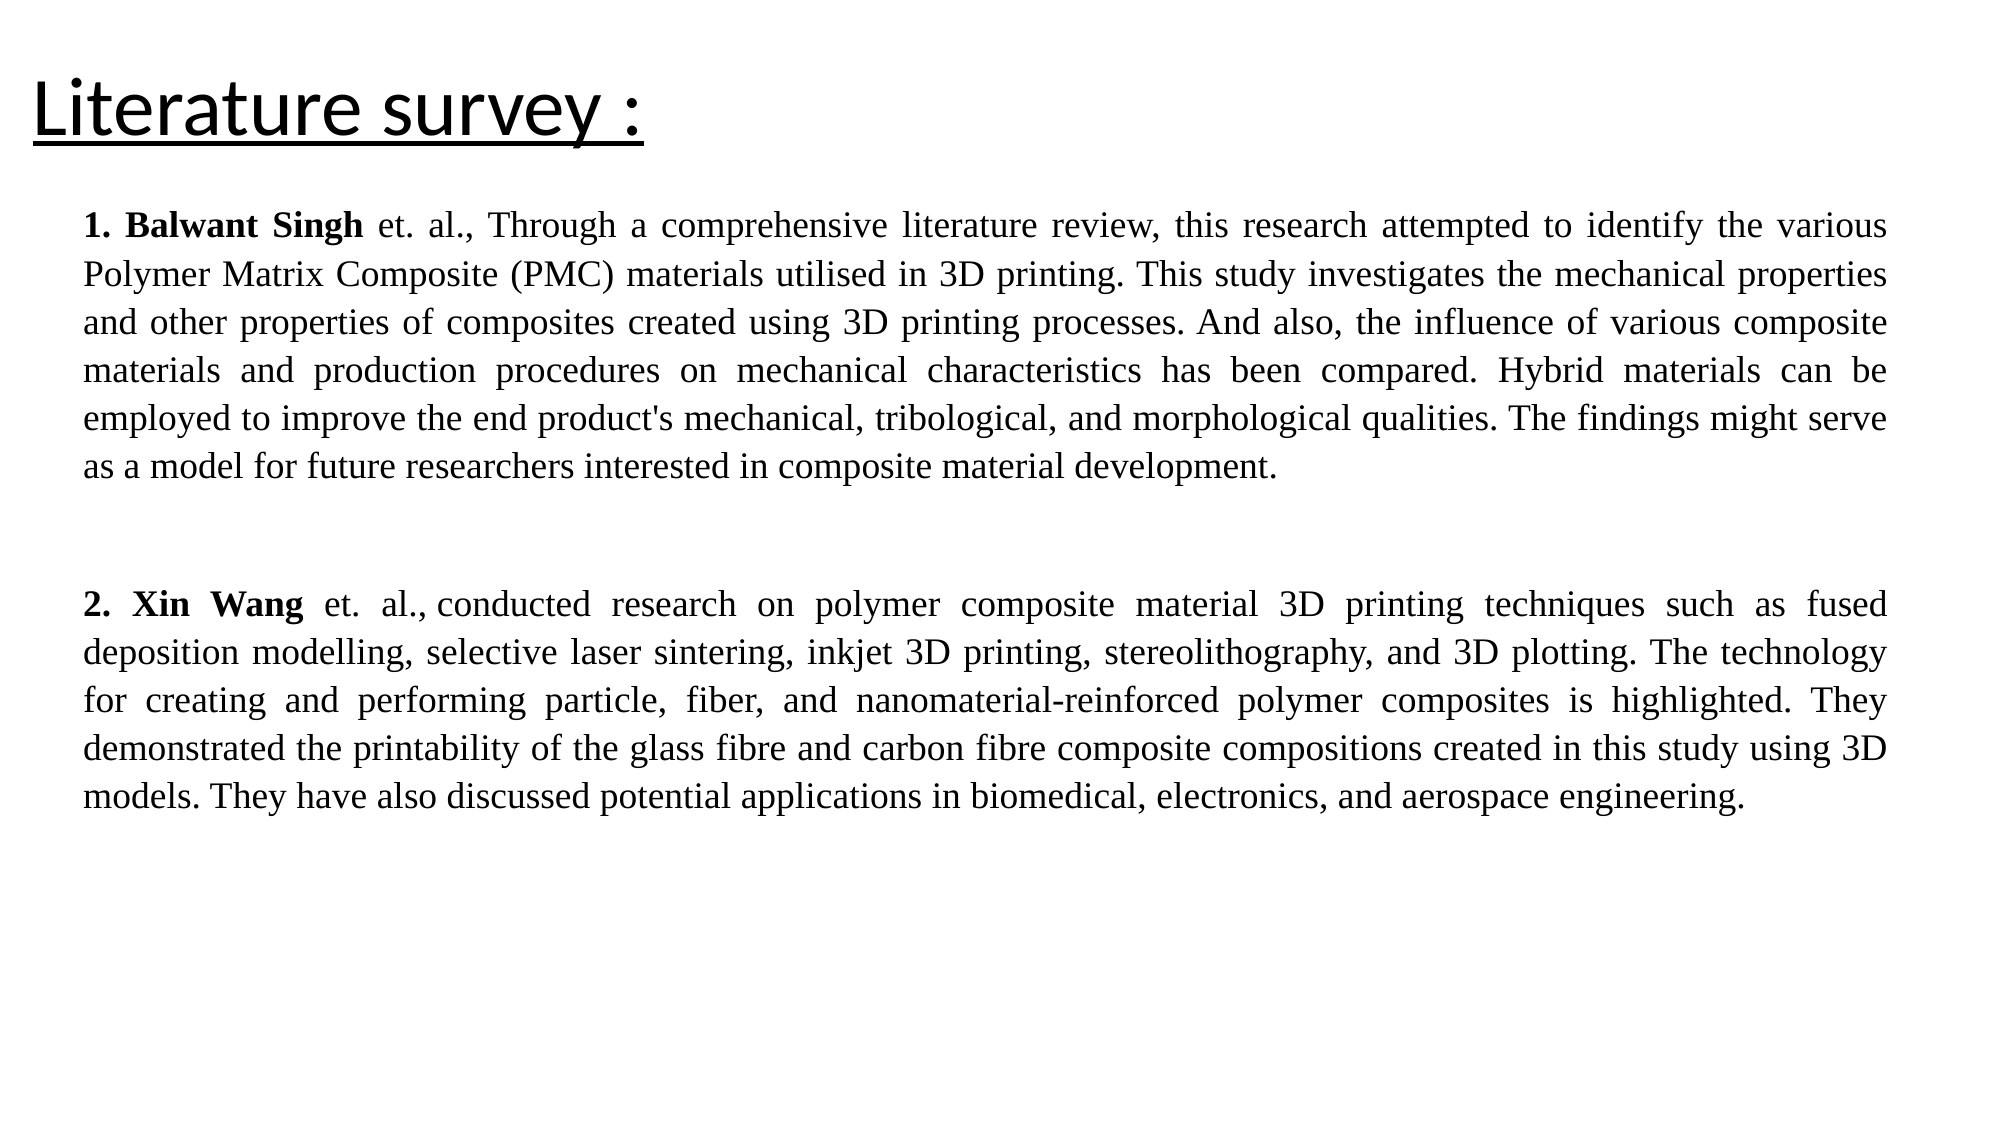

# Literature survey :
1. Balwant Singh et. al., Through a comprehensive literature review, this research attempted to identify the various Polymer Matrix Composite (PMC) materials utilised in 3D printing. This study investigates the mechanical properties and other properties of composites created using 3D printing processes. And also, the influence of various composite materials and production procedures on mechanical characteristics has been compared. Hybrid materials can be employed to improve the end product's mechanical, tribological, and morphological qualities. The findings might serve as a model for future researchers interested in composite material development.

2. Xin Wang et. al., conducted research on polymer composite material 3D printing techniques such as fused deposition modelling, selective laser sintering, inkjet 3D printing, stereolithography, and 3D plotting. The technology for creating and performing particle, fiber, and nanomaterial-reinforced polymer composites is highlighted. They demonstrated the printability of the glass fibre and carbon fibre composite compositions created in this study using 3D models. They have also discussed potential applications in biomedical, electronics, and aerospace engineering.